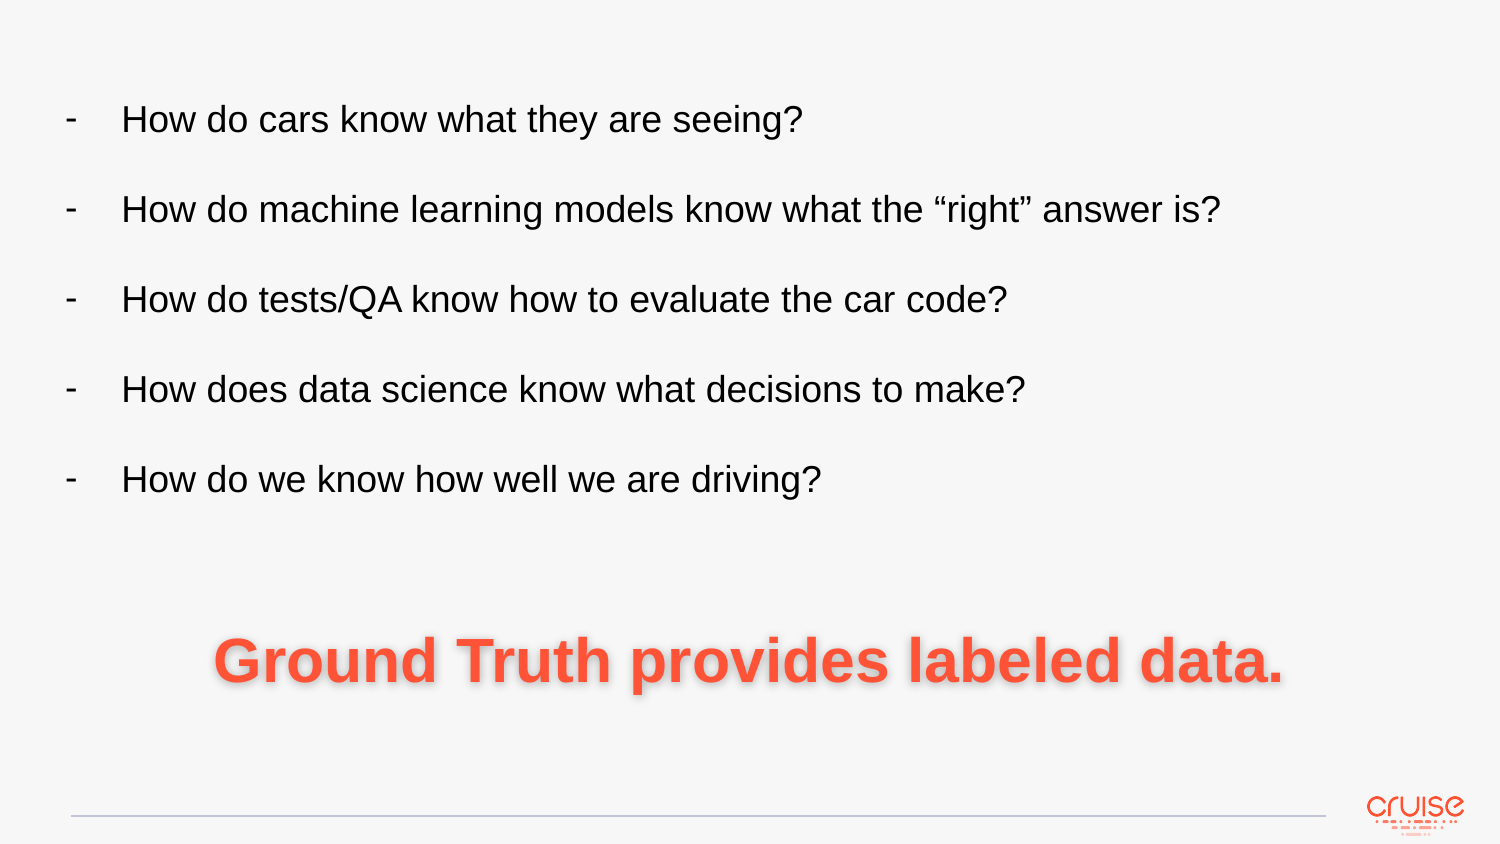

How do cars know what they are seeing?

How do machine learning models know what the “right” answer is?

How do tests/QA know how to evaluate the car code?

How does data science know what decisions to make?

How do we know how well we are driving?

# Ground Truth provides labeled data.